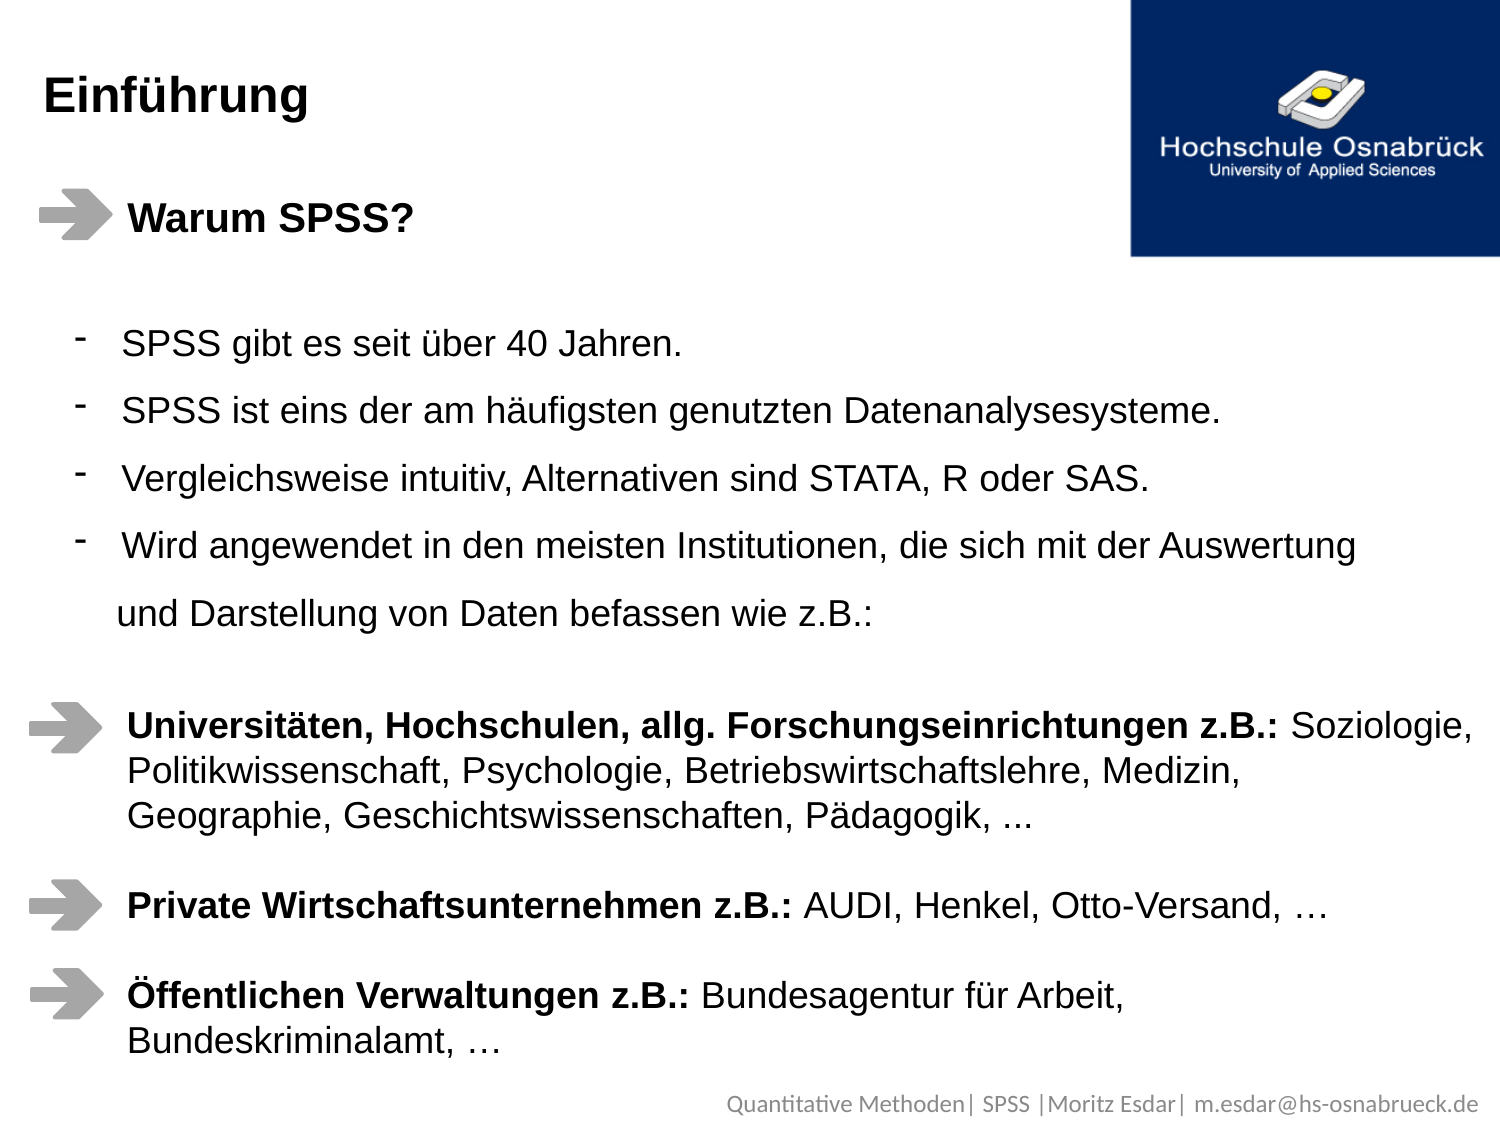

Einführung

      Warum SPSS?

SPSS gibt es seit über 40 Jahren.
SPSS ist eins der am häufigsten genutzten Datenanalysesysteme.
Vergleichsweise intuitiv, Alternativen sind STATA, R oder SAS.
Wird angewendet in den meisten Institutionen, die sich mit der Auswertung
    und Darstellung von Daten befassen wie z.B.:

     Universitäten, Hochschulen, allg. Forschungseinrichtungen z.B.: Soziologie,
     Politikwissenschaft, Psychologie, Betriebswirtschaftslehre, Medizin,
     Geographie, Geschichtswissenschaften, Pädagogik, ...

     Private Wirtschaftsunternehmen z.B.: AUDI, Henkel, Otto-Versand, …

     Öffentlichen Verwaltungen z.B.: Bundesagentur für Arbeit,
     Bundeskriminalamt, …

 Quantitative Methoden| SPSS |Moritz Esdar| m.esdar@hs-osnabrueck.de